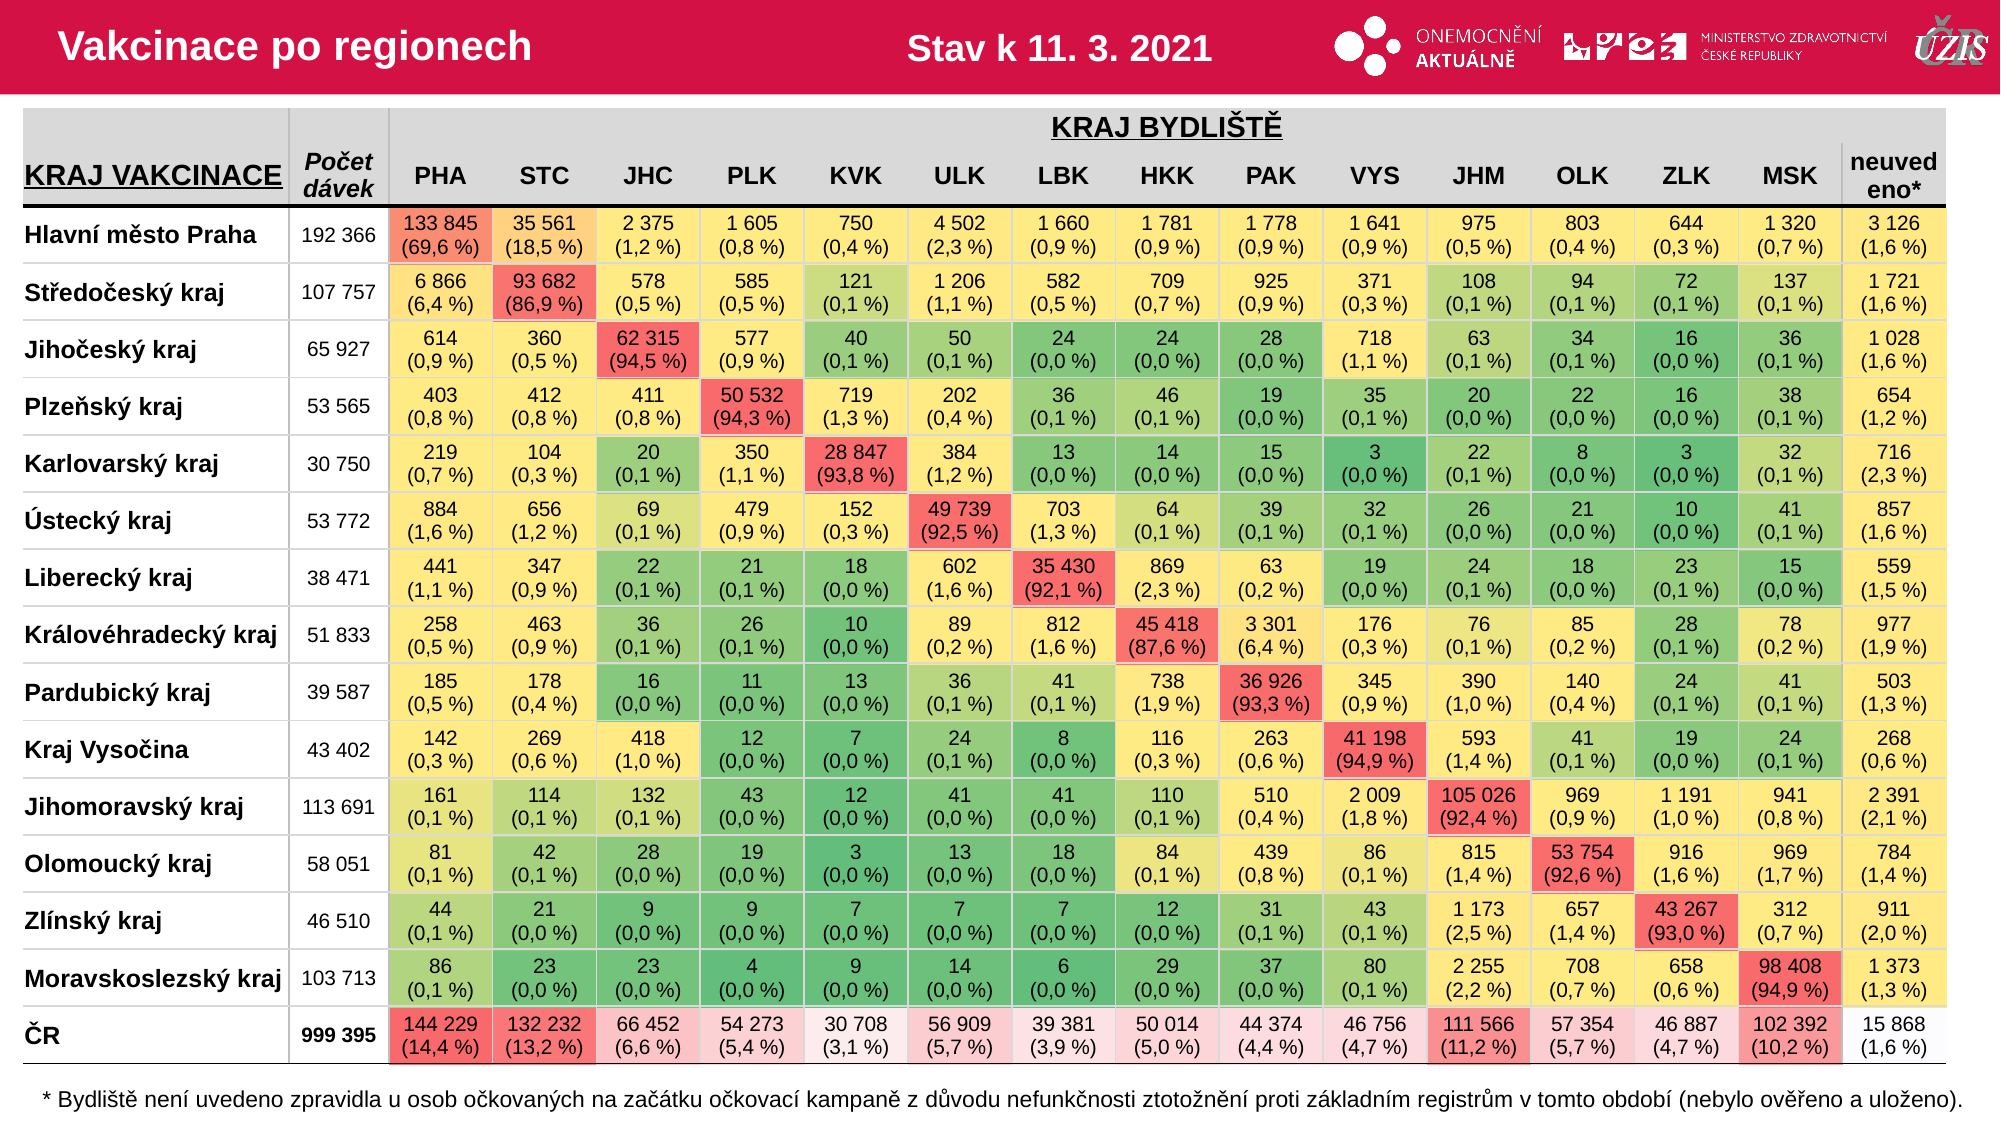

# Vakcinace po regionech
Stav k 11. 3. 2021
|  |  | KRAJ BYDLIŠTĚ |  |  |  |  |  |  |  |  |  |  |  |  |  |  |
| --- | --- | --- | --- | --- | --- | --- | --- | --- | --- | --- | --- | --- | --- | --- | --- | --- |
| KRAJ VAKCINACE | Počet dávek | PHA | STC | JHC | PLK | KVK | ULK | LBK | HKK | PAK | VYS | JHM | OLK | ZLK | MSK | neuvedeno\* |
| Hlavní město Praha | 192 366 | 133 845 (69,6 %) | 35 561 (18,5 %) | 2 375 (1,2 %) | 1 605 (0,8 %) | 750 (0,4 %) | 4 502 (2,3 %) | 1 660 (0,9 %) | 1 781 (0,9 %) | 1 778 (0,9 %) | 1 641 (0,9 %) | 975 (0,5 %) | 803 (0,4 %) | 644 (0,3 %) | 1 320 (0,7 %) | 3 126 (1,6 %) |
| Středočeský kraj | 107 757 | 6 866 (6,4 %) | 93 682 (86,9 %) | 578 (0,5 %) | 585 (0,5 %) | 121 (0,1 %) | 1 206 (1,1 %) | 582 (0,5 %) | 709 (0,7 %) | 925 (0,9 %) | 371 (0,3 %) | 108 (0,1 %) | 94 (0,1 %) | 72 (0,1 %) | 137 (0,1 %) | 1 721 (1,6 %) |
| Jihočeský kraj | 65 927 | 614 (0,9 %) | 360 (0,5 %) | 62 315 (94,5 %) | 577 (0,9 %) | 40 (0,1 %) | 50 (0,1 %) | 24 (0,0 %) | 24 (0,0 %) | 28 (0,0 %) | 718 (1,1 %) | 63 (0,1 %) | 34 (0,1 %) | 16 (0,0 %) | 36 (0,1 %) | 1 028 (1,6 %) |
| Plzeňský kraj | 53 565 | 403 (0,8 %) | 412 (0,8 %) | 411 (0,8 %) | 50 532 (94,3 %) | 719 (1,3 %) | 202 (0,4 %) | 36 (0,1 %) | 46 (0,1 %) | 19 (0,0 %) | 35 (0,1 %) | 20 (0,0 %) | 22 (0,0 %) | 16 (0,0 %) | 38 (0,1 %) | 654 (1,2 %) |
| Karlovarský kraj | 30 750 | 219 (0,7 %) | 104 (0,3 %) | 20 (0,1 %) | 350 (1,1 %) | 28 847 (93,8 %) | 384 (1,2 %) | 13 (0,0 %) | 14 (0,0 %) | 15 (0,0 %) | 3 (0,0 %) | 22 (0,1 %) | 8 (0,0 %) | 3 (0,0 %) | 32 (0,1 %) | 716 (2,3 %) |
| Ústecký kraj | 53 772 | 884 (1,6 %) | 656 (1,2 %) | 69 (0,1 %) | 479 (0,9 %) | 152 (0,3 %) | 49 739 (92,5 %) | 703 (1,3 %) | 64 (0,1 %) | 39 (0,1 %) | 32 (0,1 %) | 26 (0,0 %) | 21 (0,0 %) | 10 (0,0 %) | 41 (0,1 %) | 857 (1,6 %) |
| Liberecký kraj | 38 471 | 441 (1,1 %) | 347 (0,9 %) | 22 (0,1 %) | 21 (0,1 %) | 18 (0,0 %) | 602 (1,6 %) | 35 430 (92,1 %) | 869 (2,3 %) | 63 (0,2 %) | 19 (0,0 %) | 24 (0,1 %) | 18 (0,0 %) | 23 (0,1 %) | 15 (0,0 %) | 559 (1,5 %) |
| Královéhradecký kraj | 51 833 | 258 (0,5 %) | 463 (0,9 %) | 36 (0,1 %) | 26 (0,1 %) | 10 (0,0 %) | 89 (0,2 %) | 812 (1,6 %) | 45 418 (87,6 %) | 3 301 (6,4 %) | 176 (0,3 %) | 76 (0,1 %) | 85 (0,2 %) | 28 (0,1 %) | 78 (0,2 %) | 977 (1,9 %) |
| Pardubický kraj | 39 587 | 185 (0,5 %) | 178 (0,4 %) | 16 (0,0 %) | 11 (0,0 %) | 13 (0,0 %) | 36 (0,1 %) | 41 (0,1 %) | 738 (1,9 %) | 36 926 (93,3 %) | 345 (0,9 %) | 390 (1,0 %) | 140 (0,4 %) | 24 (0,1 %) | 41 (0,1 %) | 503 (1,3 %) |
| Kraj Vysočina | 43 402 | 142 (0,3 %) | 269 (0,6 %) | 418 (1,0 %) | 12 (0,0 %) | 7 (0,0 %) | 24 (0,1 %) | 8 (0,0 %) | 116 (0,3 %) | 263 (0,6 %) | 41 198 (94,9 %) | 593 (1,4 %) | 41 (0,1 %) | 19 (0,0 %) | 24 (0,1 %) | 268 (0,6 %) |
| Jihomoravský kraj | 113 691 | 161 (0,1 %) | 114 (0,1 %) | 132 (0,1 %) | 43 (0,0 %) | 12 (0,0 %) | 41 (0,0 %) | 41 (0,0 %) | 110 (0,1 %) | 510 (0,4 %) | 2 009 (1,8 %) | 105 026 (92,4 %) | 969 (0,9 %) | 1 191 (1,0 %) | 941 (0,8 %) | 2 391 (2,1 %) |
| Olomoucký kraj | 58 051 | 81 (0,1 %) | 42 (0,1 %) | 28 (0,0 %) | 19 (0,0 %) | 3 (0,0 %) | 13 (0,0 %) | 18 (0,0 %) | 84 (0,1 %) | 439 (0,8 %) | 86 (0,1 %) | 815 (1,4 %) | 53 754 (92,6 %) | 916 (1,6 %) | 969 (1,7 %) | 784 (1,4 %) |
| Zlínský kraj | 46 510 | 44 (0,1 %) | 21 (0,0 %) | 9 (0,0 %) | 9 (0,0 %) | 7 (0,0 %) | 7 (0,0 %) | 7 (0,0 %) | 12 (0,0 %) | 31 (0,1 %) | 43 (0,1 %) | 1 173 (2,5 %) | 657 (1,4 %) | 43 267 (93,0 %) | 312 (0,7 %) | 911 (2,0 %) |
| Moravskoslezský kraj | 103 713 | 86 (0,1 %) | 23 (0,0 %) | 23 (0,0 %) | 4 (0,0 %) | 9 (0,0 %) | 14 (0,0 %) | 6 (0,0 %) | 29 (0,0 %) | 37 (0,0 %) | 80 (0,1 %) | 2 255 (2,2 %) | 708 (0,7 %) | 658 (0,6 %) | 98 408 (94,9 %) | 1 373 (1,3 %) |
| ČR | 999 395 | 144 229 (14,4 %) | 132 232 (13,2 %) | 66 452 (6,6 %) | 54 273 (5,4 %) | 30 708 (3,1 %) | 56 909 (5,7 %) | 39 381 (3,9 %) | 50 014 (5,0 %) | 44 374 (4,4 %) | 46 756 (4,7 %) | 111 566 (11,2 %) | 57 354 (5,7 %) | 46 887 (4,7 %) | 102 392 (10,2 %) | 15 868 (1,6 %) |
|  |  |  |  |  |  |  |  |  |  |  |  |  |  |  |
| --- | --- | --- | --- | --- | --- | --- | --- | --- | --- | --- | --- | --- | --- | --- |
|  |  |  |  |  |  |  |  |  |  |  |  |  |  |  |
|  |  |  |  |  |  |  |  |  |  |  |  |  |  |  |
|  |  |  |  |  |  |  |  |  |  |  |  |  |  |  |
|  |  |  |  |  |  |  |  |  |  |  |  |  |  |  |
|  |  |  |  |  |  |  |  |  |  |  |  |  |  |  |
|  |  |  |  |  |  |  |  |  |  |  |  |  |  |  |
|  |  |  |  |  |  |  |  |  |  |  |  |  |  |  |
|  |  |  |  |  |  |  |  |  |  |  |  |  |  |  |
|  |  |  |  |  |  |  |  |  |  |  |  |  |  |  |
|  |  |  |  |  |  |  |  |  |  |  |  |  |  |  |
|  |  |  |  |  |  |  |  |  |  |  |  |  |  |  |
|  |  |  |  |  |  |  |  |  |  |  |  |  |  |  |
|  |  |  |  |  |  |  |  |  |  |  |  |  |  |  |
|  |  |  |  |  |  |  |  |  |  |  |  |  |  |  |
* Bydliště není uvedeno zpravidla u osob očkovaných na začátku očkovací kampaně z důvodu nefunkčnosti ztotožnění proti základním registrům v tomto období (nebylo ověřeno a uloženo).